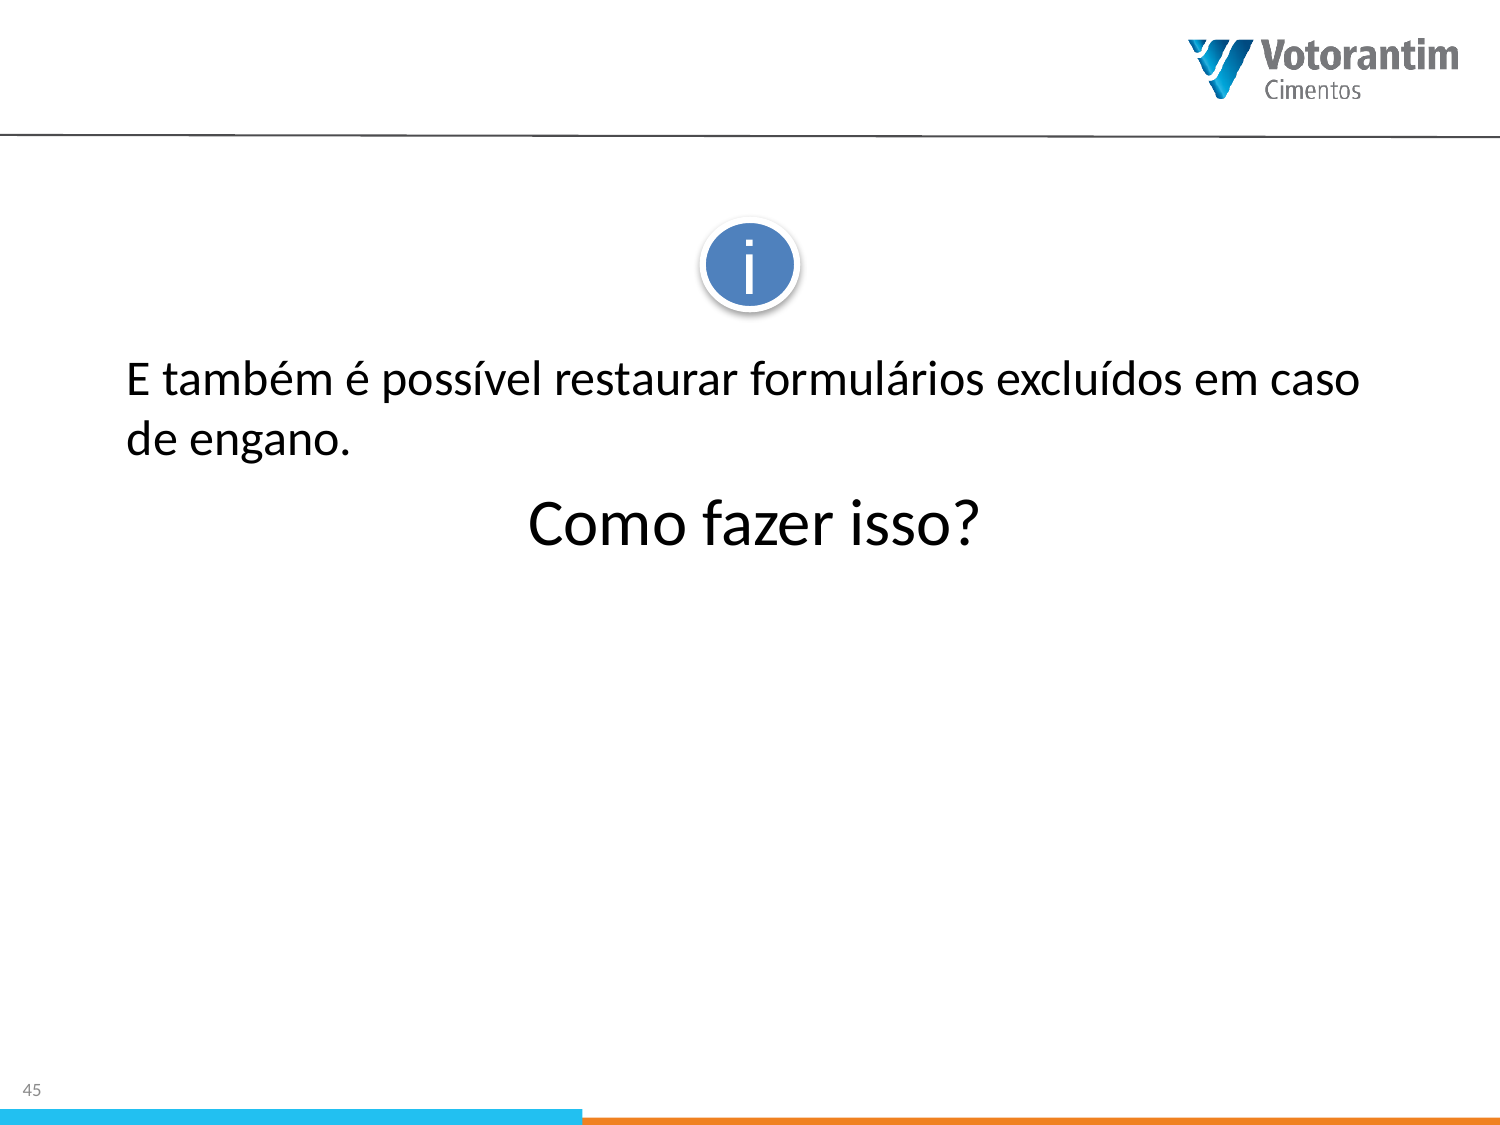

i
E também é possível restaurar formulários excluídos em caso de engano.
Como fazer isso?